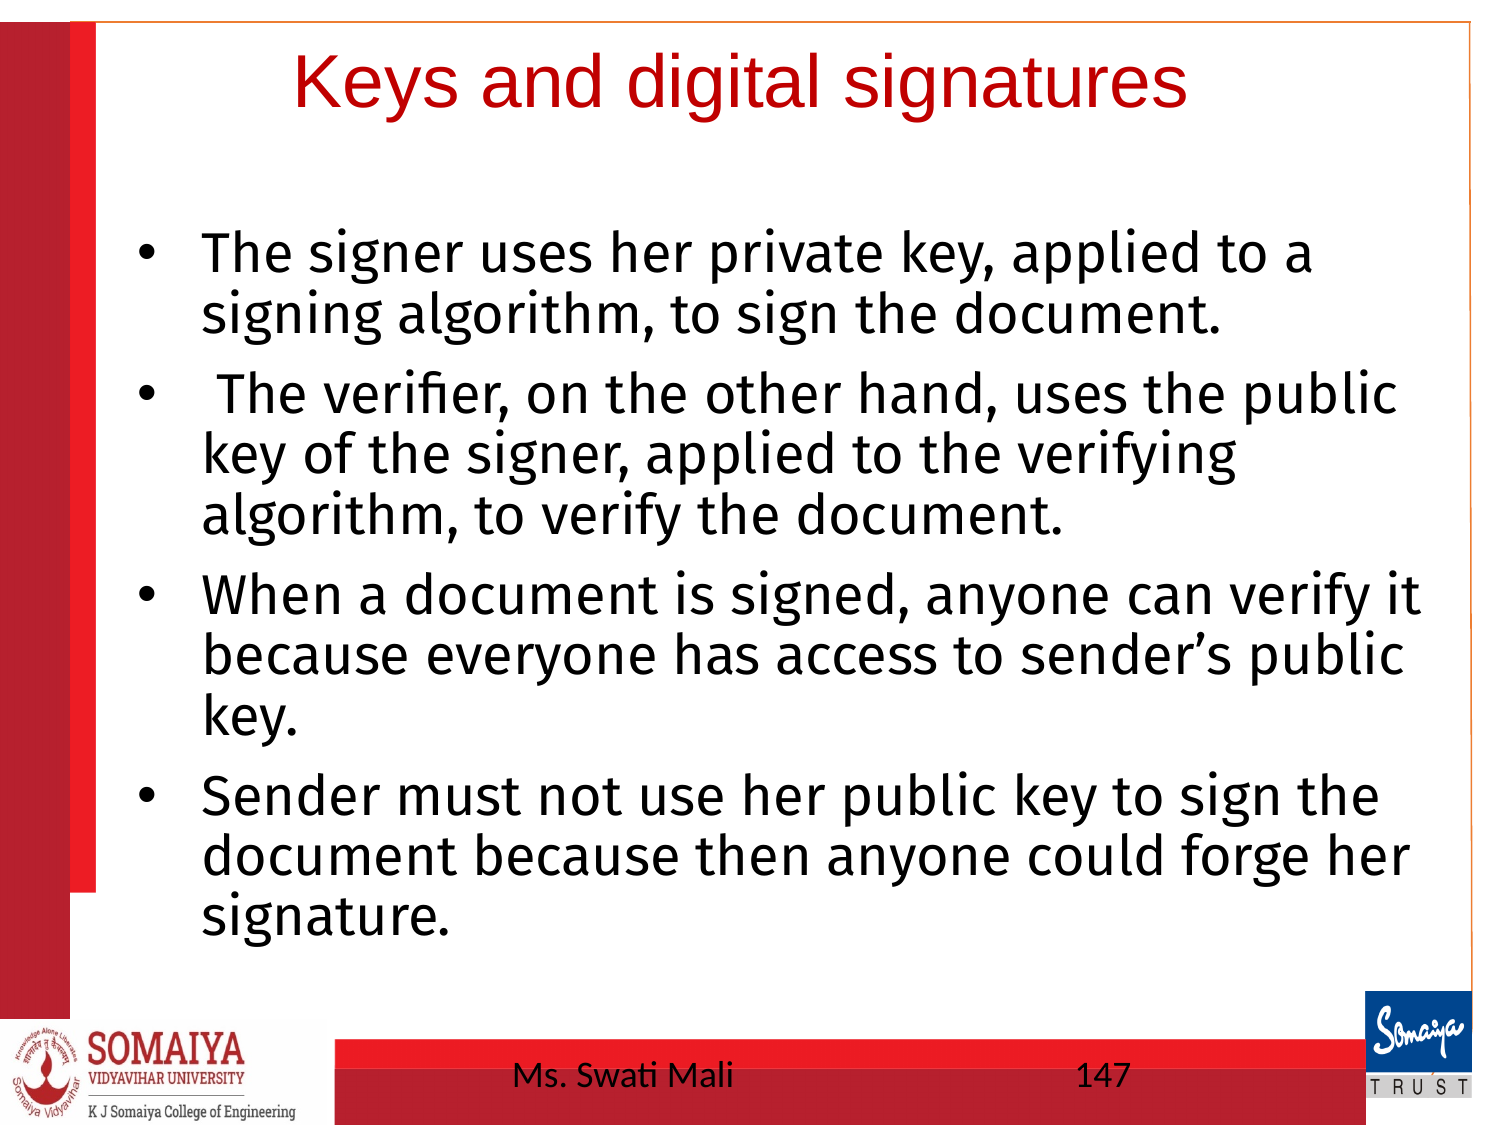

# Keys and digital signatures
The signer uses her private key, applied to a signing algorithm, to sign the document.
 The verifier, on the other hand, uses the public key of the signer, applied to the verifying algorithm, to verify the document.
When a document is signed, anyone can verify it because everyone has access to sender’s public key.
Sender must not use her public key to sign the document because then anyone could forge her signature.
Ms. Swati Mali
147